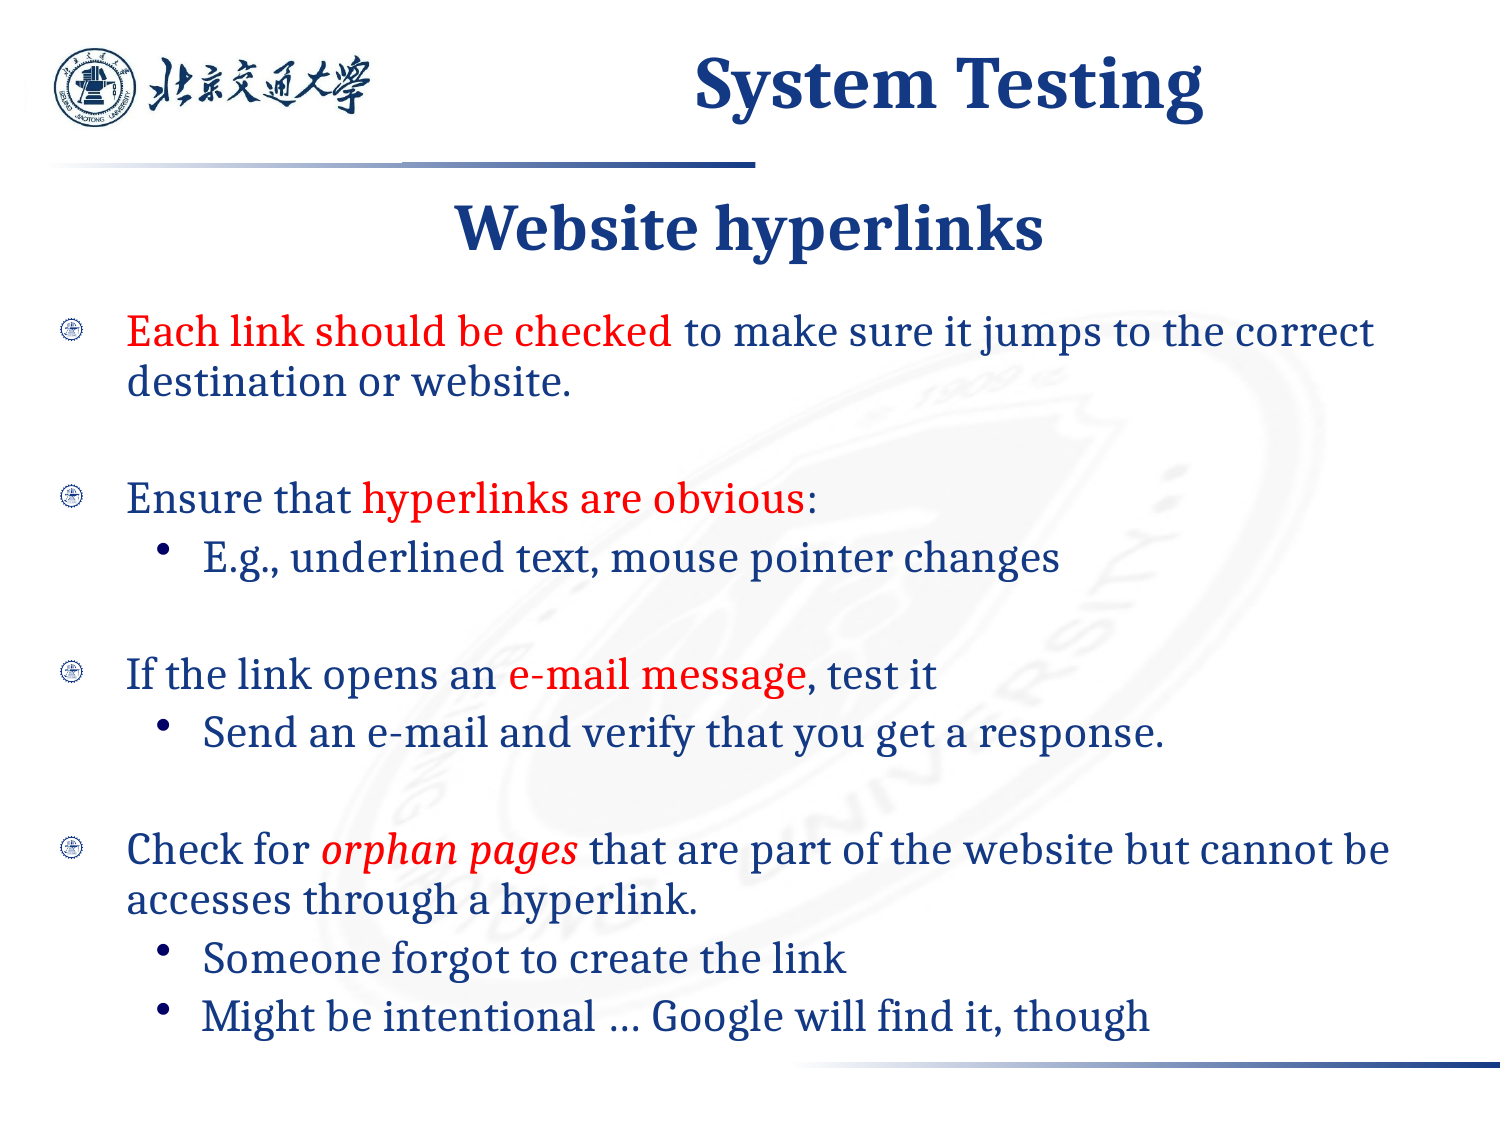

# System Testing
Website hyperlinks
Each link should be checked to make sure it jumps to the correct destination or website.

Ensure that hyperlinks are obvious:
E.g., underlined text, mouse pointer changes

If the link opens an e-mail message, test it
Send an e-mail and verify that you get a response.

Check for orphan pages that are part of the website but cannot be accesses through a hyperlink.
Someone forgot to create the link
Might be intentional … Google will find it, though